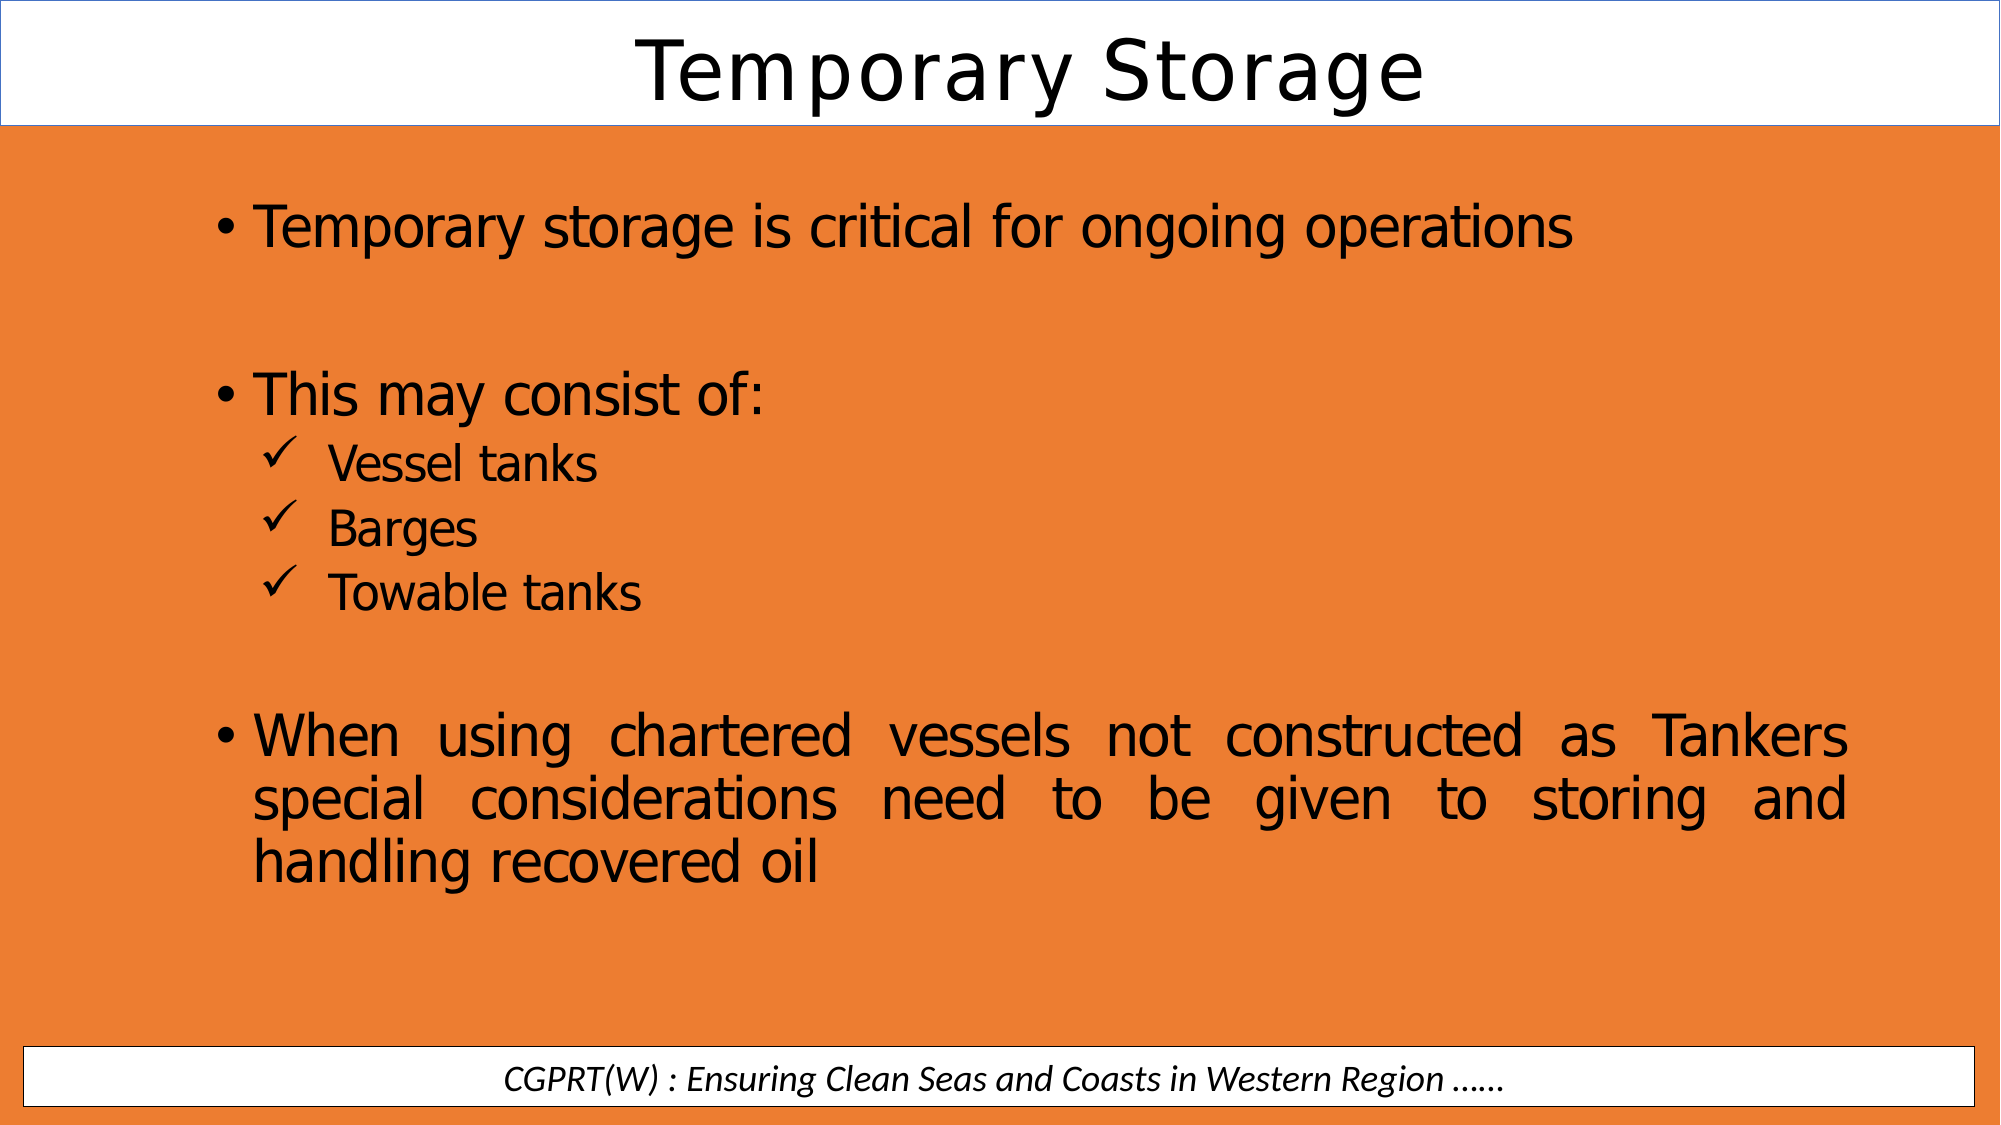

Temporary Storage
Temporary storage is critical for ongoing operations

This may consist of:
Vessel tanks
Barges
Towable tanks

When using chartered vessels not constructed as Tankers special considerations need to be given to storing and handling recovered oil

 CGPRT(W) : Ensuring Clean Seas and Coasts in Western Region ……